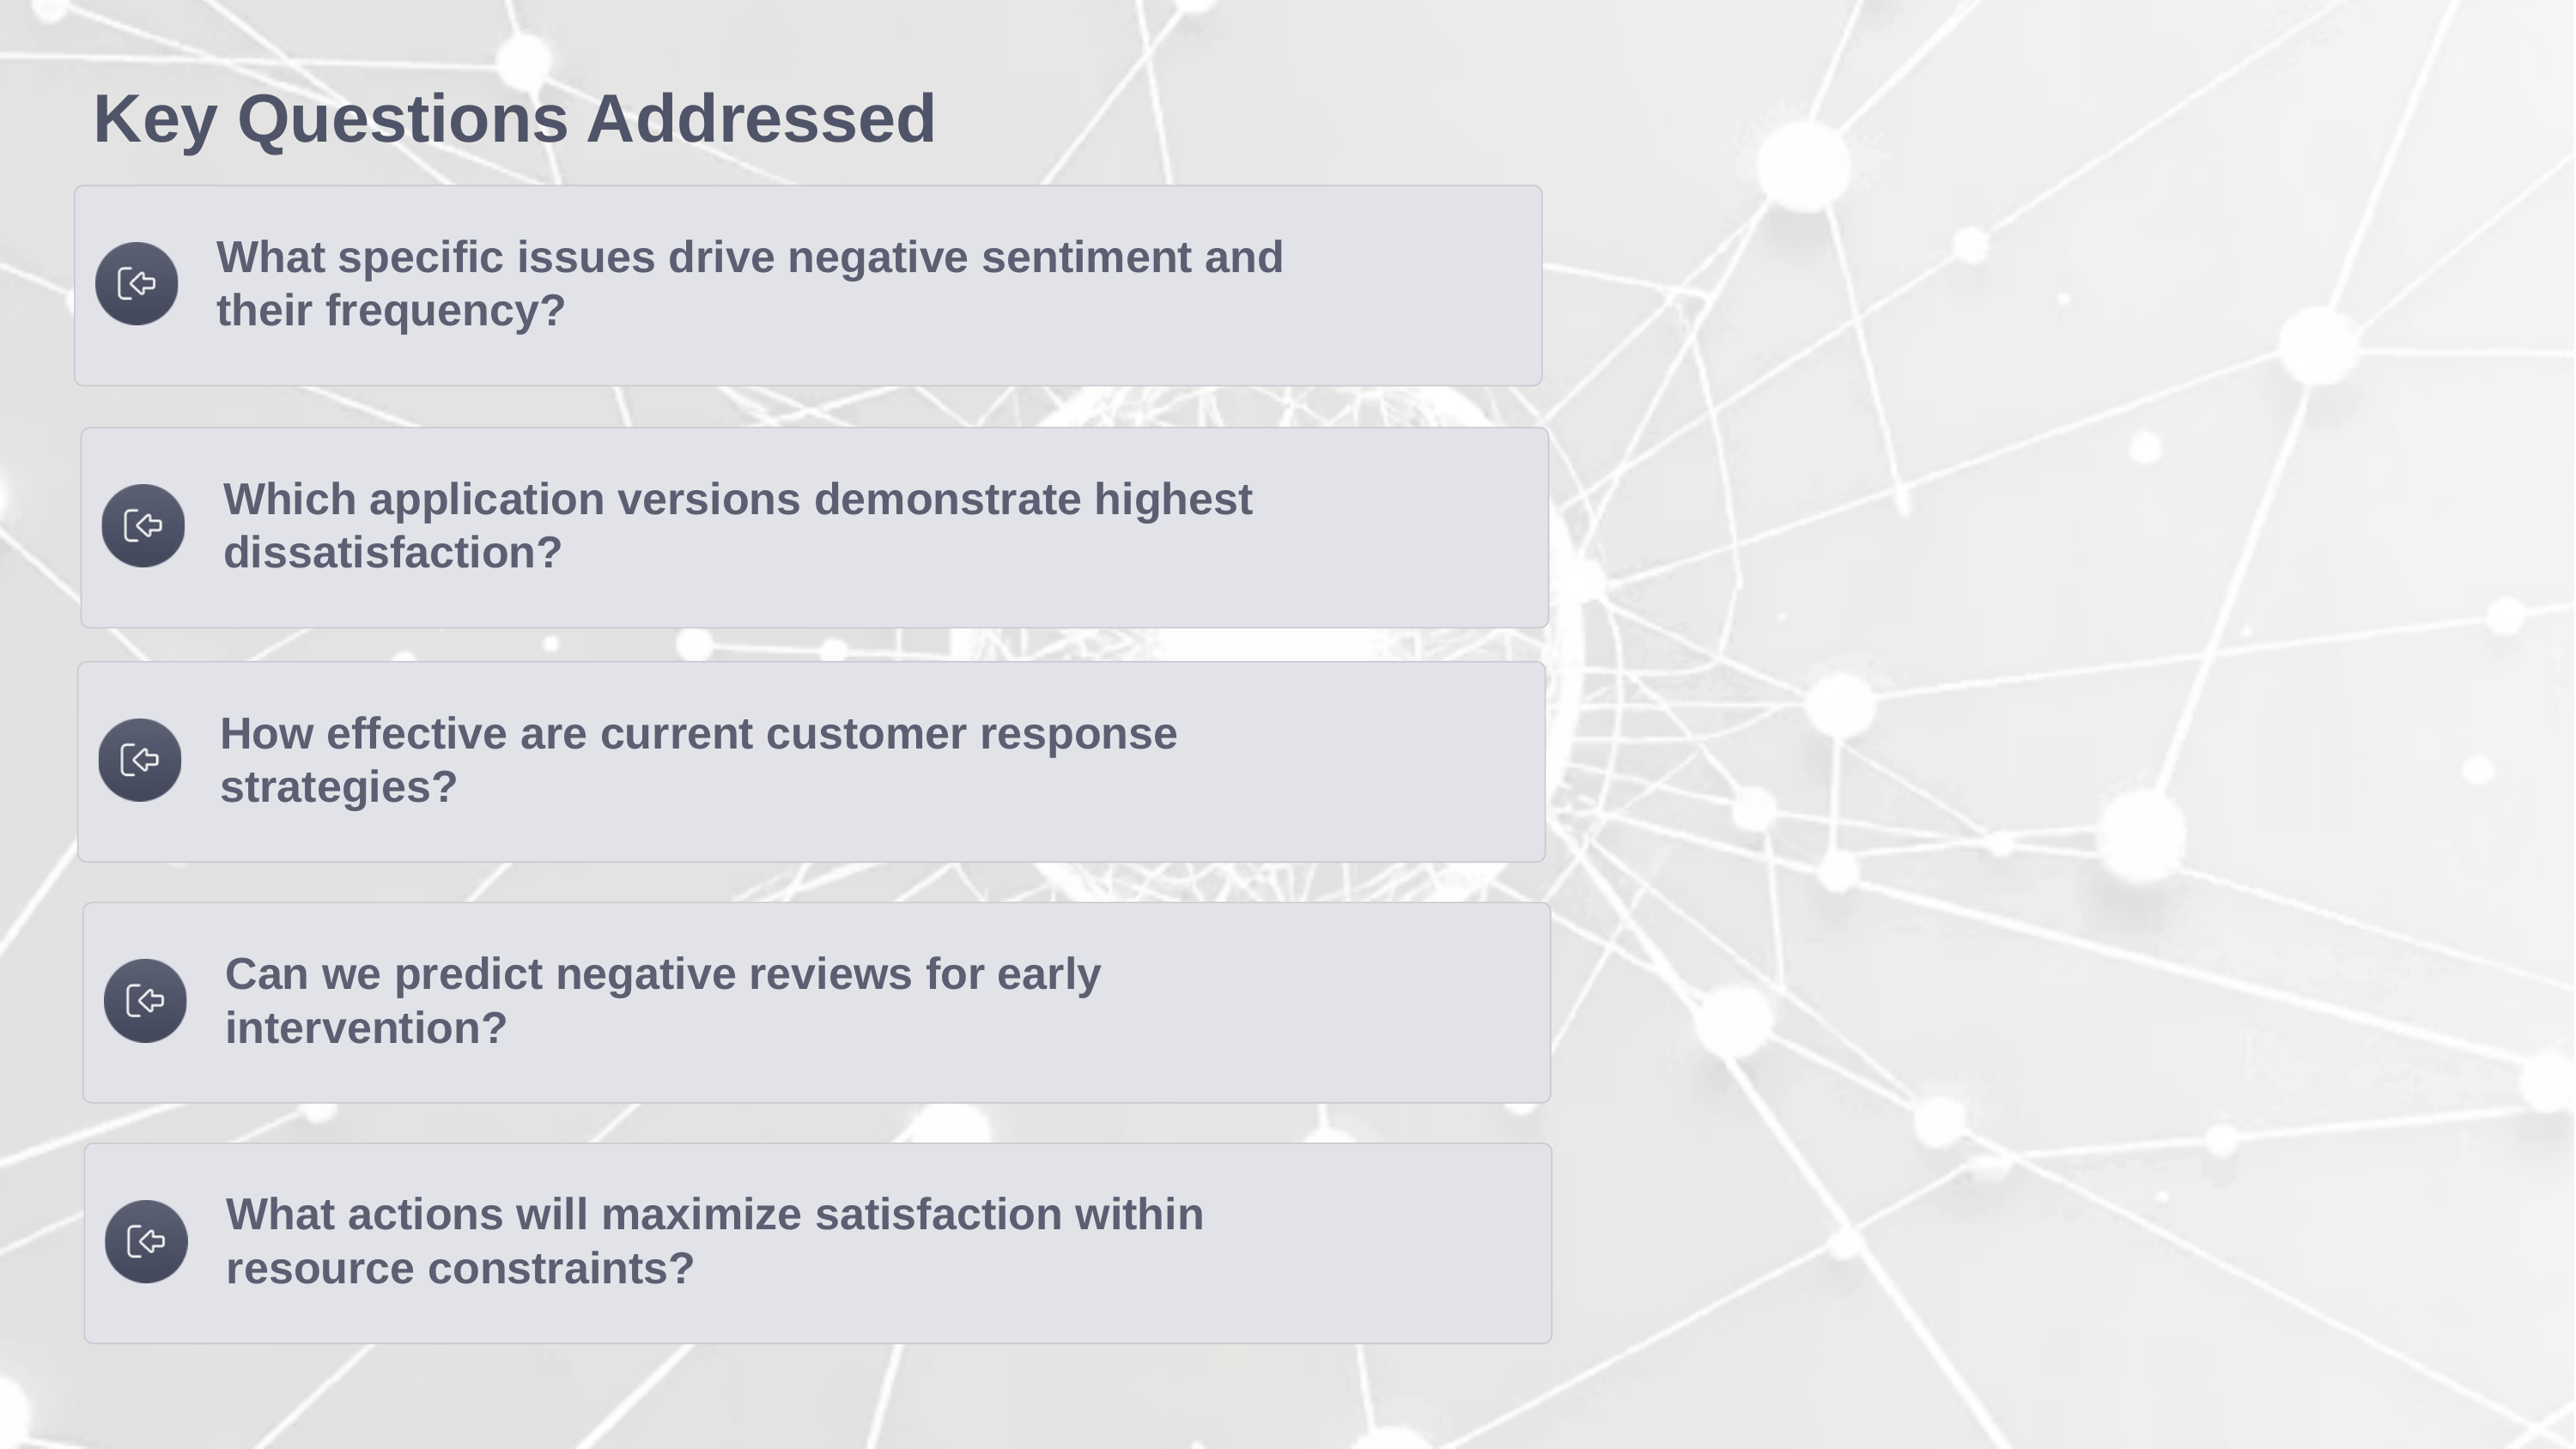

Key Questions Addressed

What specific issues drive negative sentiment and
their frequency?

Which application versions demonstrate highest
dissatisfaction?

How effective are current customer response strategies?

Can we predict negative reviews for early intervention?

What actions will maximize satisfaction within
resource constraints?